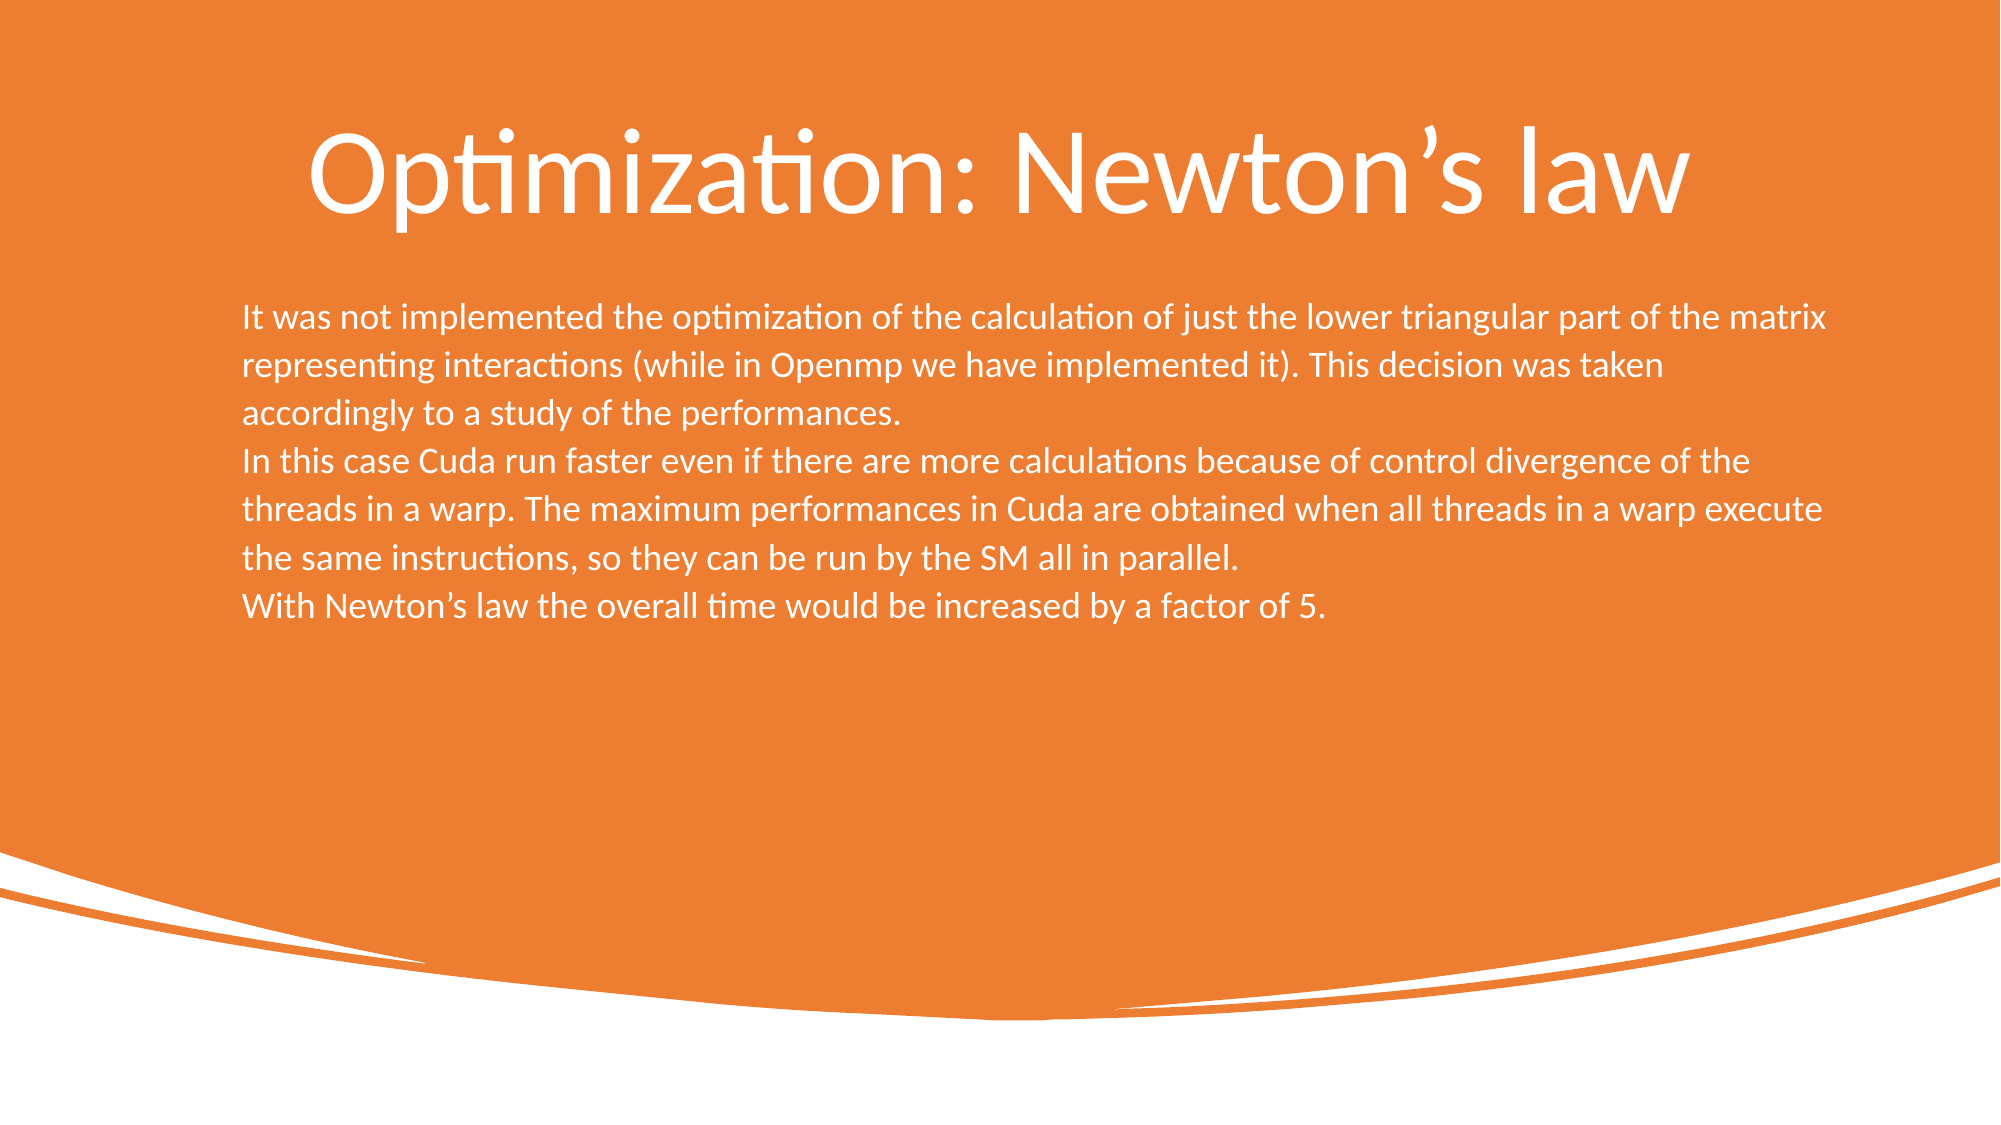

# Optimization: Newton’s law
It was not implemented the optimization of the calculation of just the lower triangular part of the matrix representing interactions (while in Openmp we have implemented it). This decision was taken accordingly to a study of the performances.
In this case Cuda run faster even if there are more calculations because of control divergence of the threads in a warp. The maximum performances in Cuda are obtained when all threads in a warp execute the same instructions, so they can be run by the SM all in parallel.
With Newton’s law the overall time would be increased by a factor of 5.